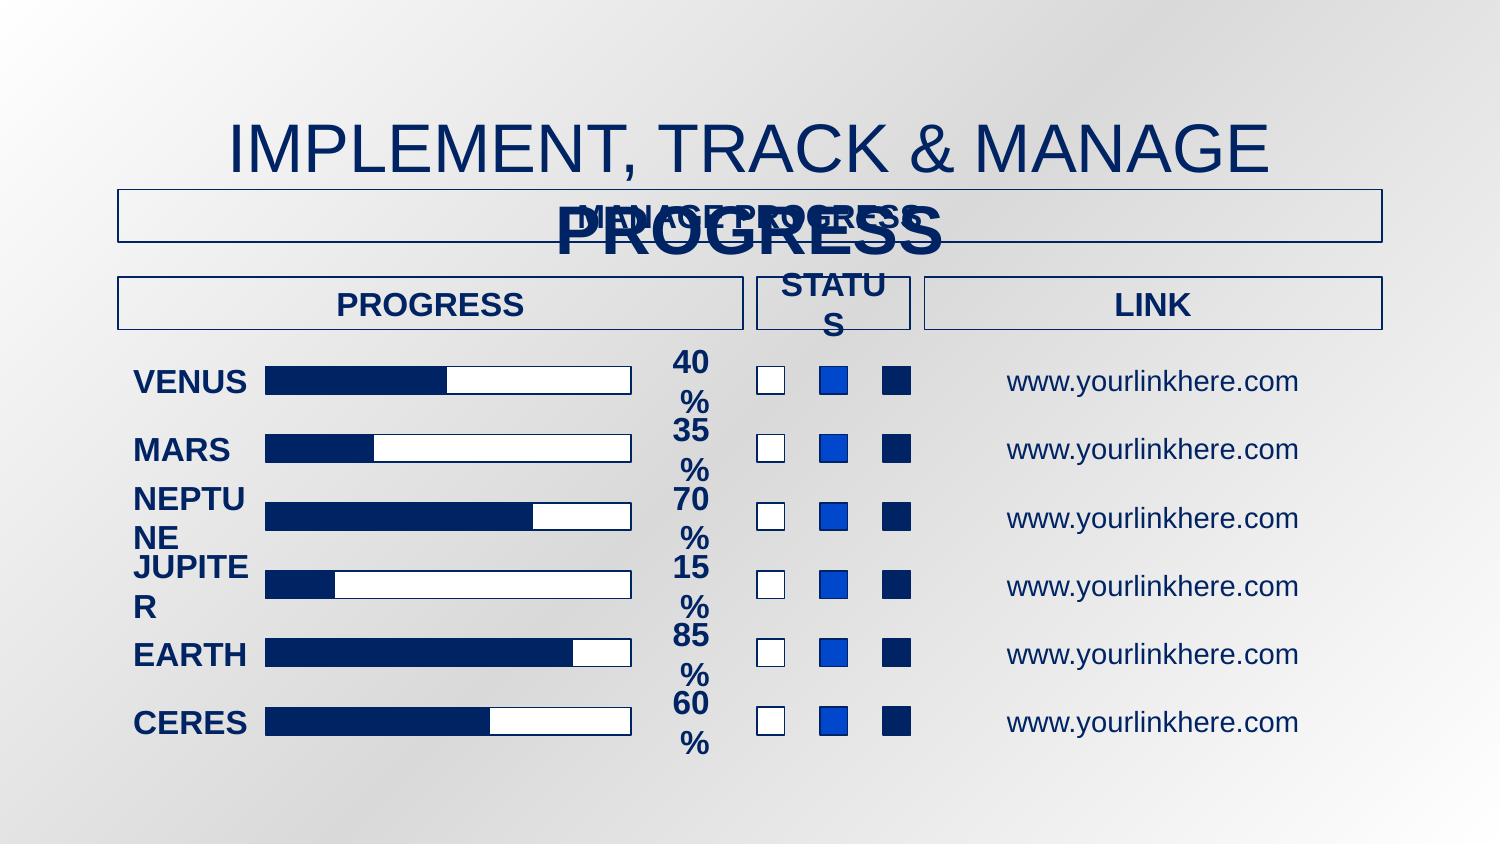

# IMPLEMENT, TRACK & MANAGE PROGRESS
MANAGE PROGRESS
PROGRESS
STATUS
LINK
VENUS
40%

www.yourlinkhere.com

MARS
35%

www.yourlinkhere.com

NEPTUNE
70%

www.yourlinkhere.com

JUPITER
15%

www.yourlinkhere.com
EARTH
85%

www.yourlinkhere.com
CERES
60%

www.yourlinkhere.com